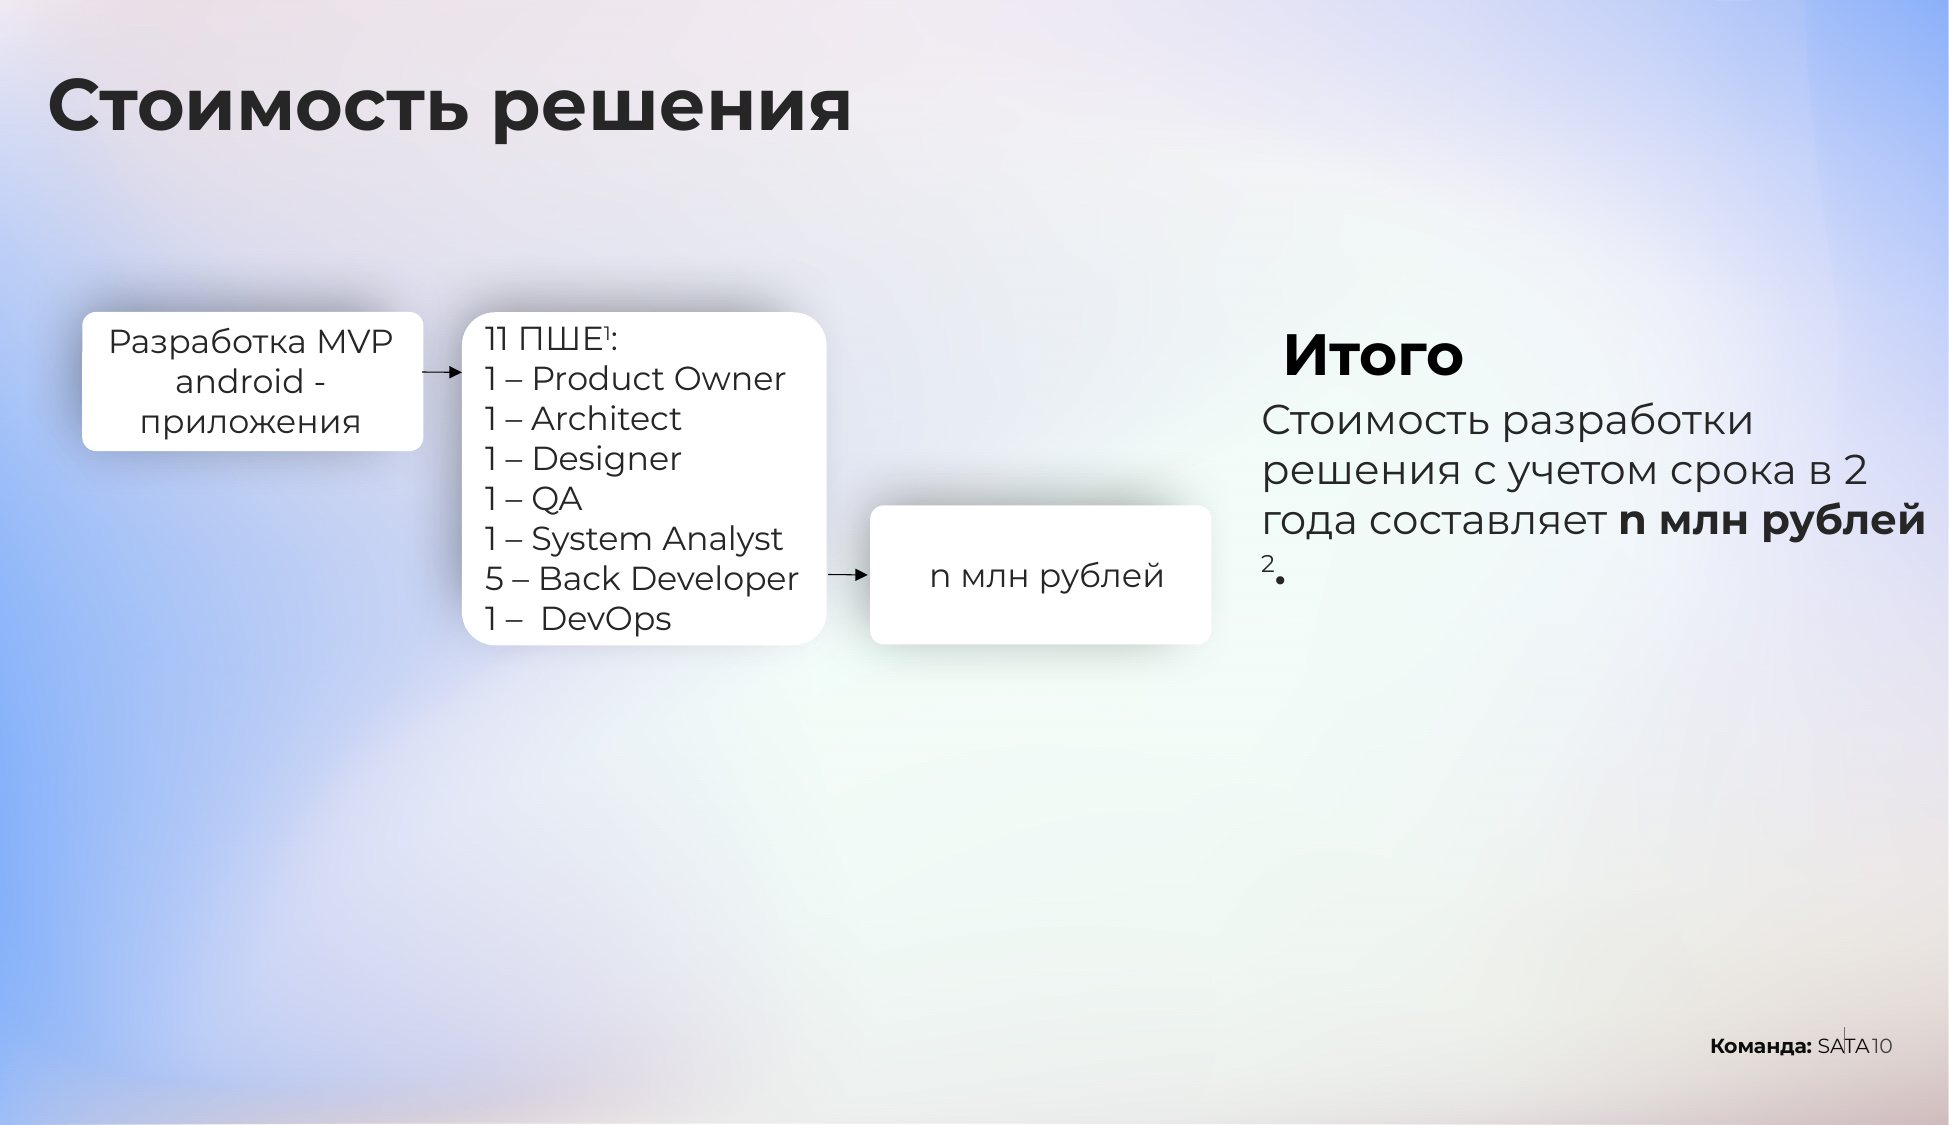

Стоимость решения
Итого
11 ПШЕ1:
1 – Product Owner
1 – Architect
1 – Designer
1 – QA
1 – System Analyst
5 – Back Developer
1 –  DevOps

Разработка MVP
android -приложения
Стоимость разработки решения с учетом срока в 2 года составляет n млн рублей 2.

n млн рублей
10
Команда: SATA